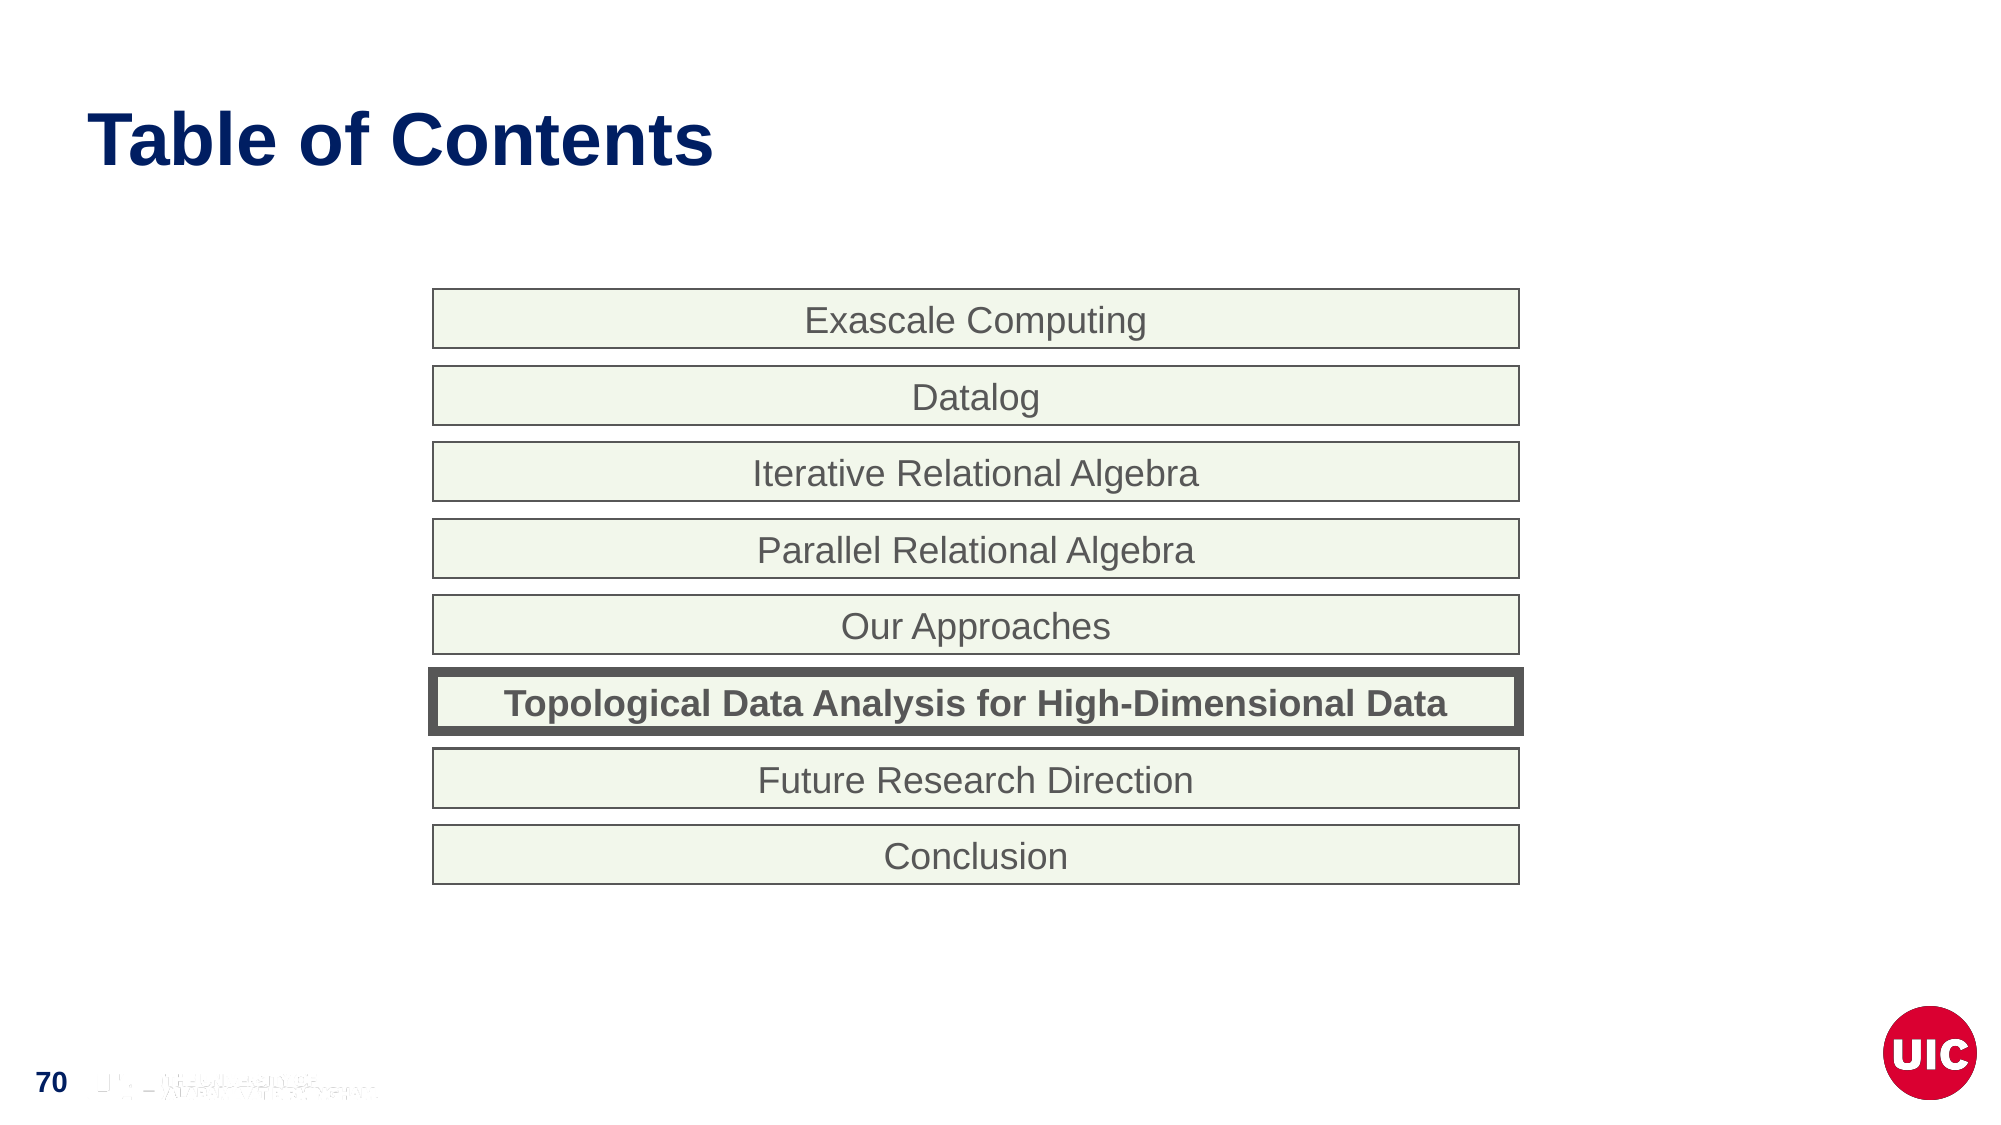

# Table of Contents
Exascale Computing
Datalog
Iterative Relational Algebra
Parallel Relational Algebra
Our Approaches
Topological Data Analysis for High-Dimensional Data
Future Research Direction
Conclusion